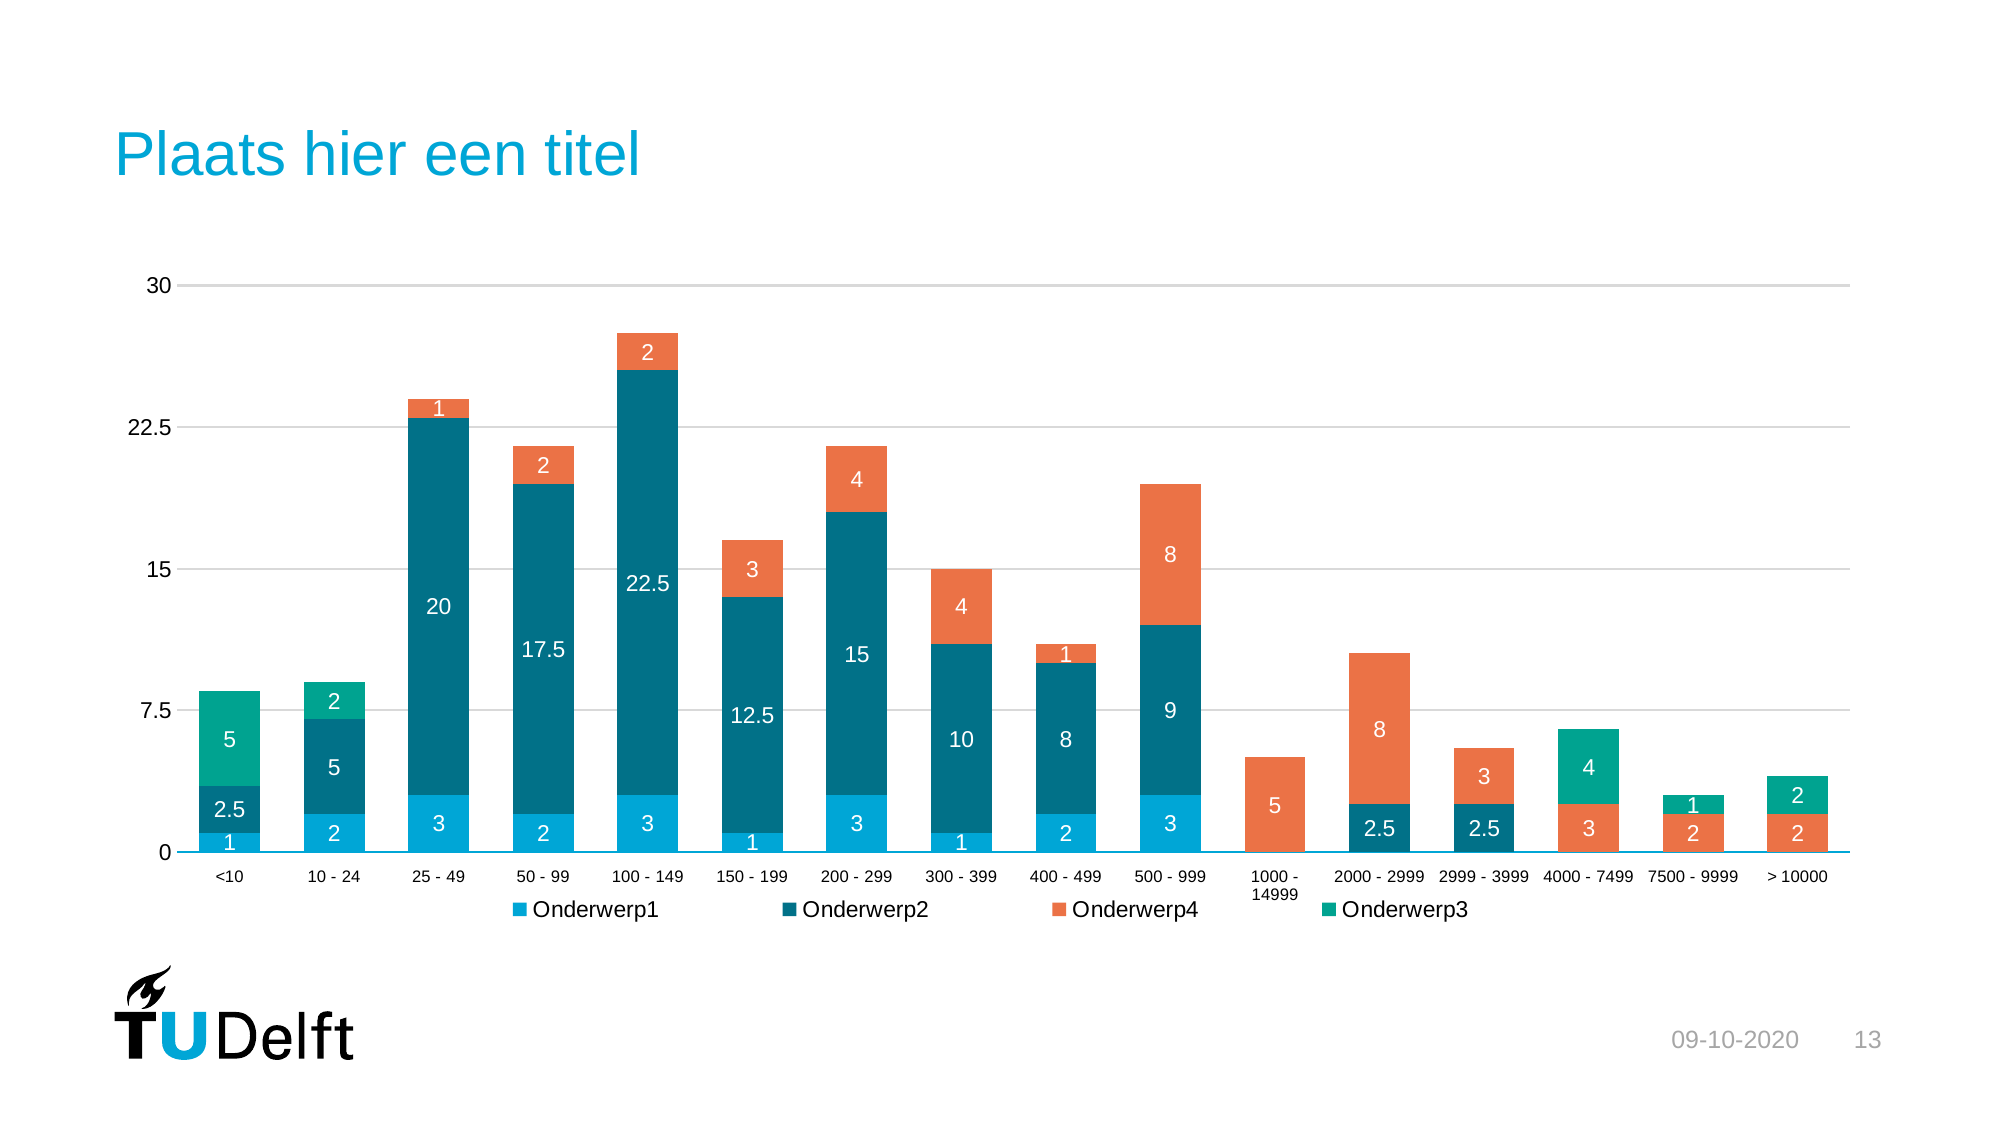

# Plaats hier een titel

[unsupported chart]

09-10-2020
13